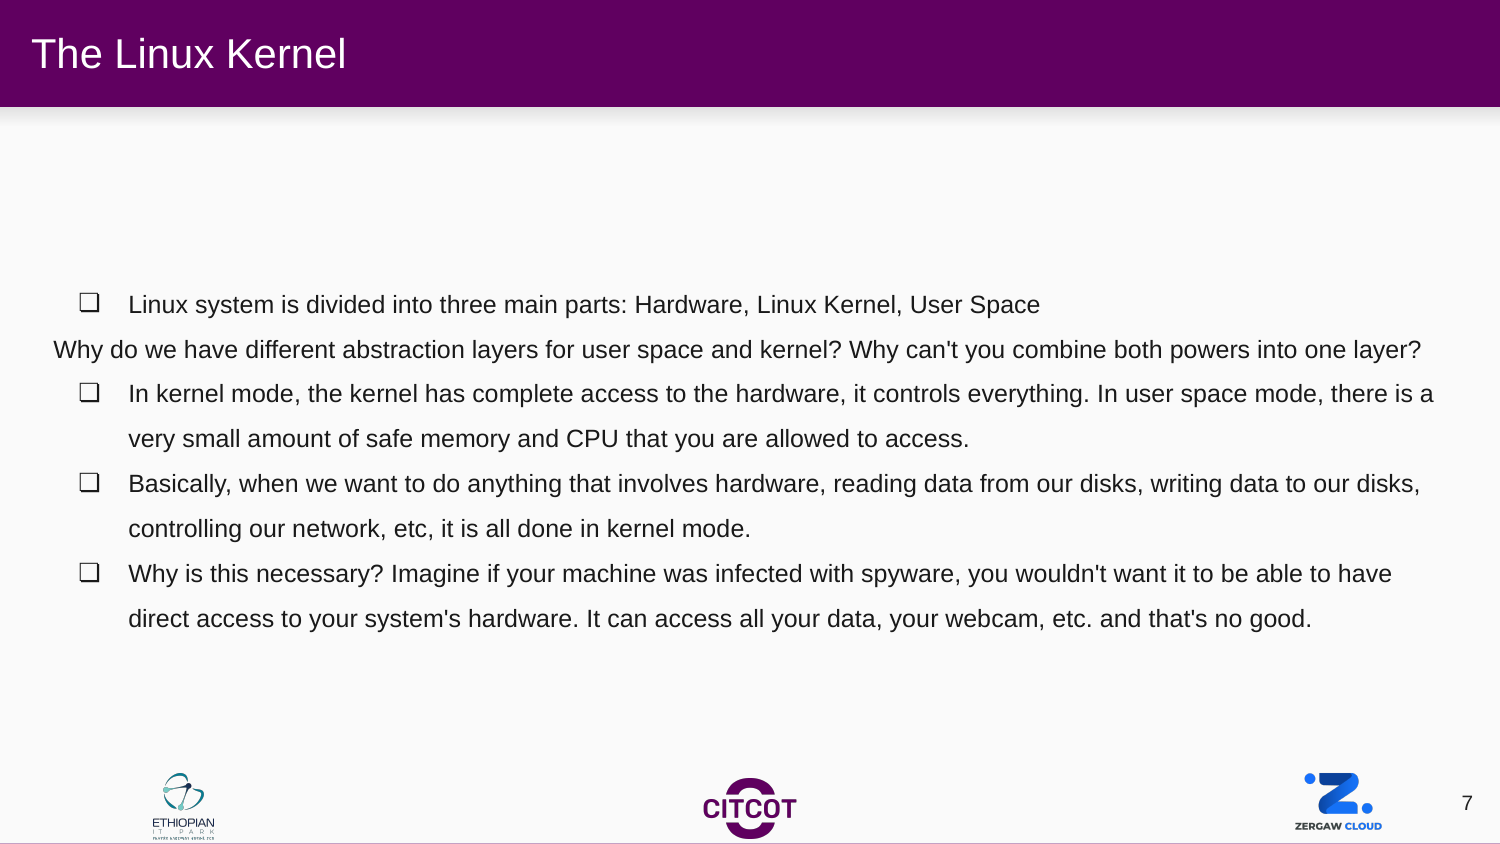

# The Linux Kernel
Linux system is divided into three main parts: Hardware, Linux Kernel, User Space
Why do we have different abstraction layers for user space and kernel? Why can't you combine both powers into one layer?
In kernel mode, the kernel has complete access to the hardware, it controls everything. In user space mode, there is a very small amount of safe memory and CPU that you are allowed to access.
Basically, when we want to do anything that involves hardware, reading data from our disks, writing data to our disks, controlling our network, etc, it is all done in kernel mode.
Why is this necessary? Imagine if your machine was infected with spyware, you wouldn't want it to be able to have direct access to your system's hardware. It can access all your data, your webcam, etc. and that's no good.
7